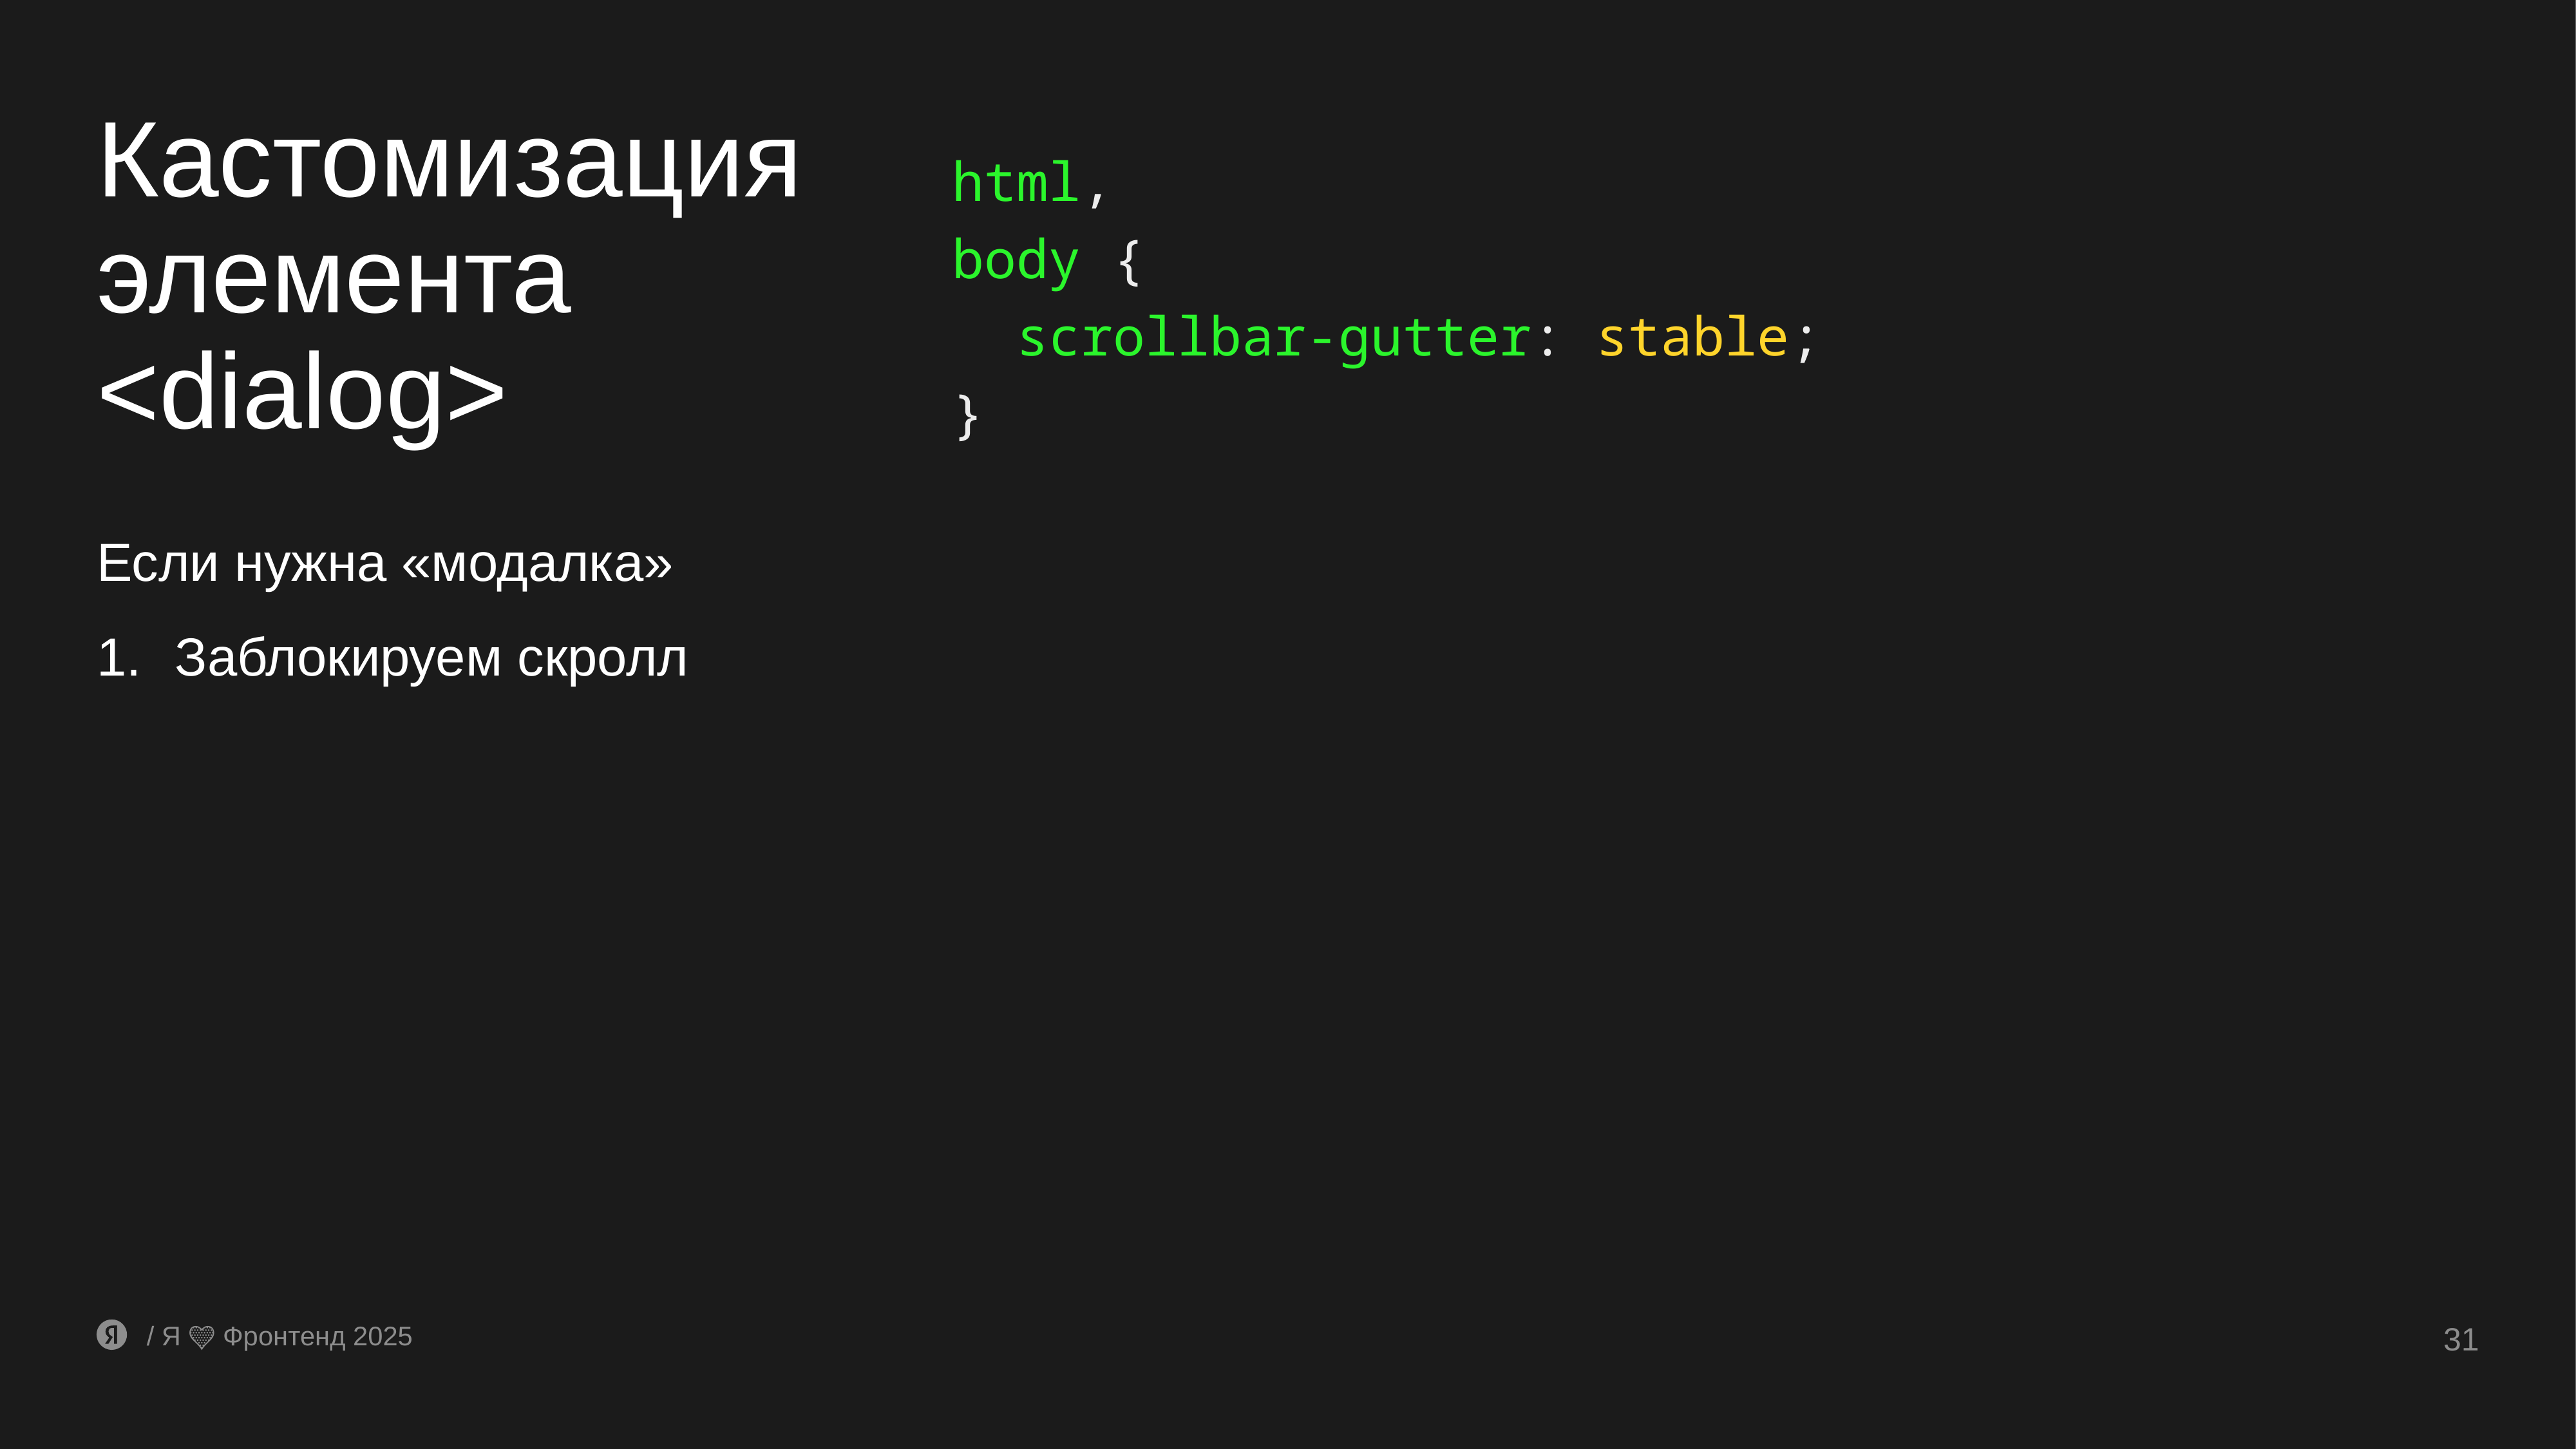

# Кастомизация элемента <dialog>
html,
body {
  scrollbar-gutter: stable;
}
Если нужна «модалка»
Заблокируем скролл
/ Я 💛 Фронтенд 2025
31